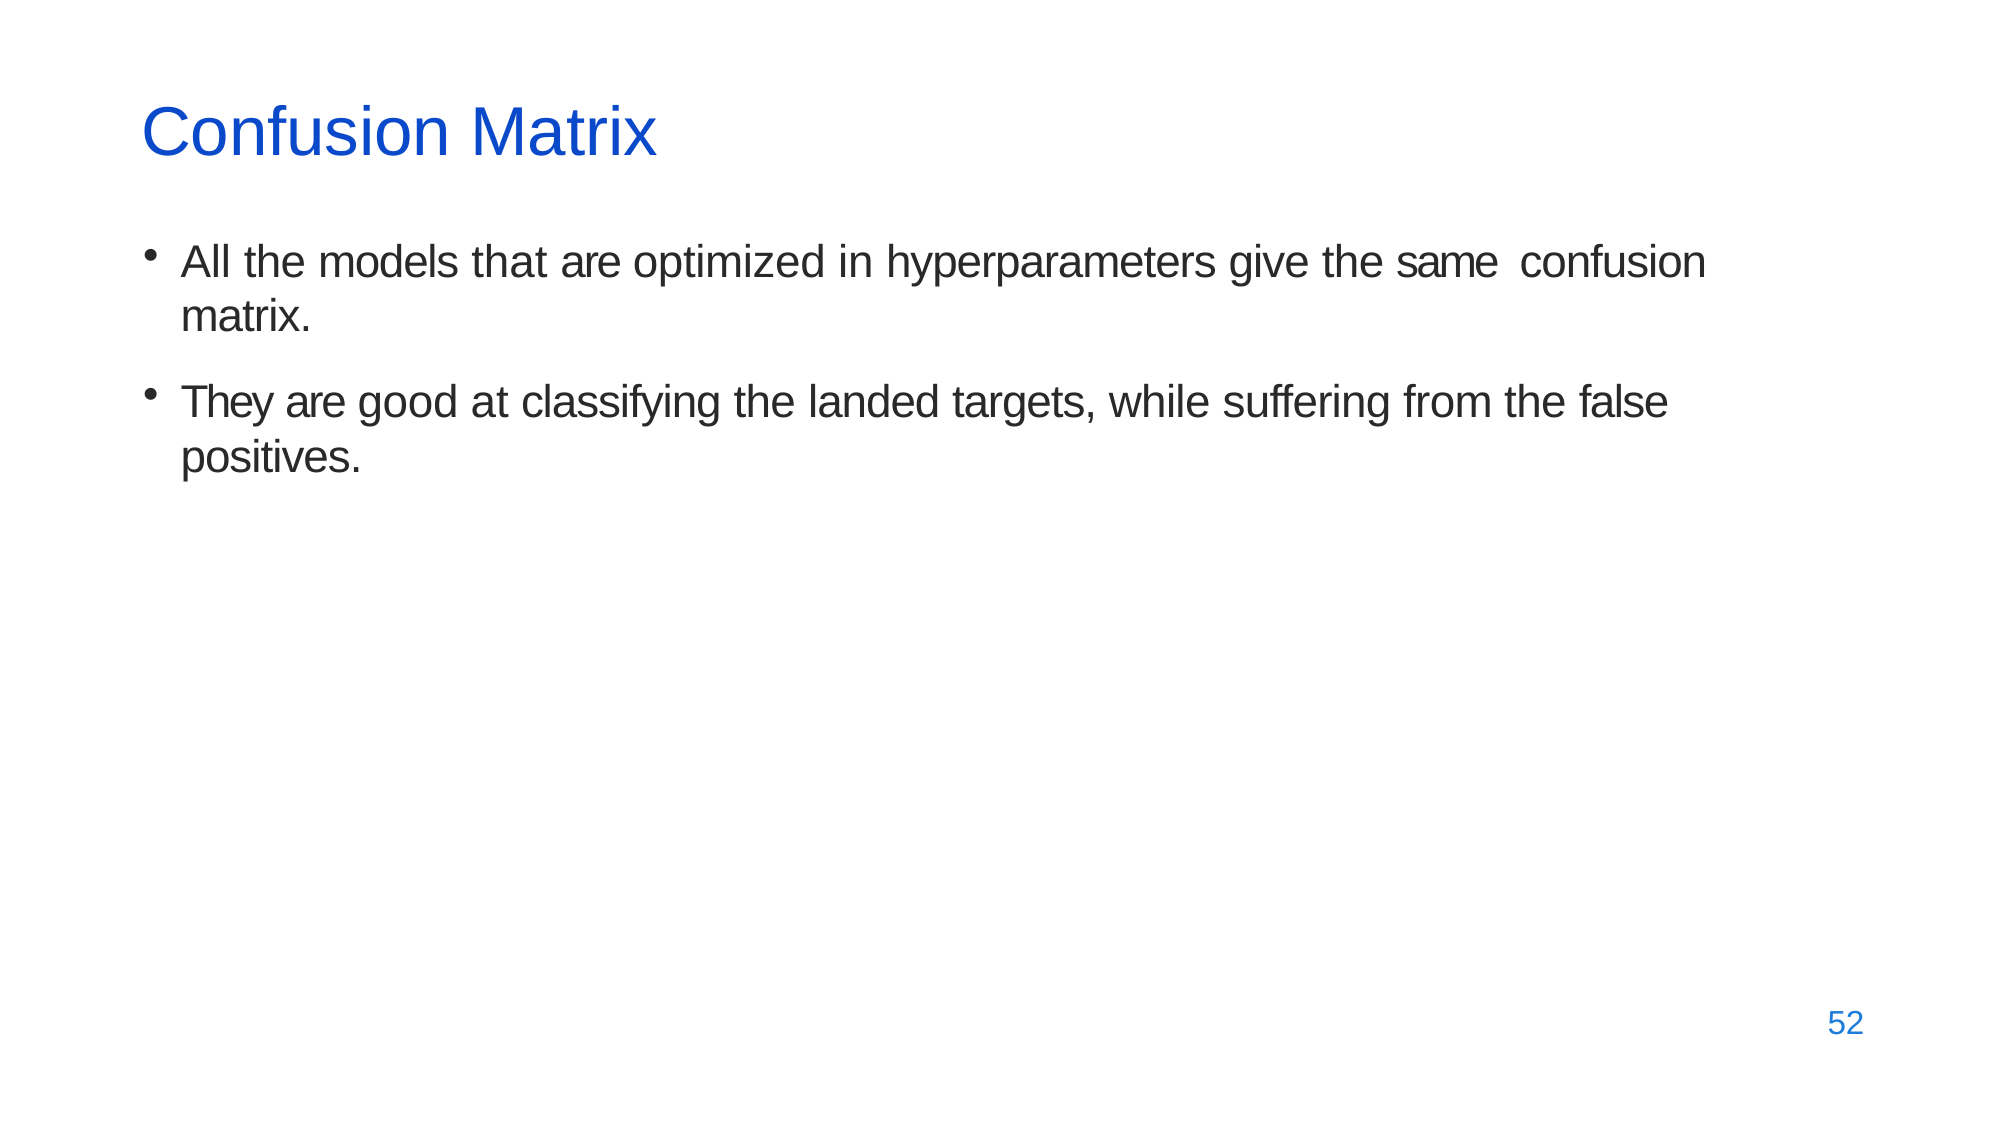

Confusion Matrix
All the models that are optimized in hyperparameters give the same  confusion matrix.
They are good at classifying the landed targets, while suffering from the false positives.
52